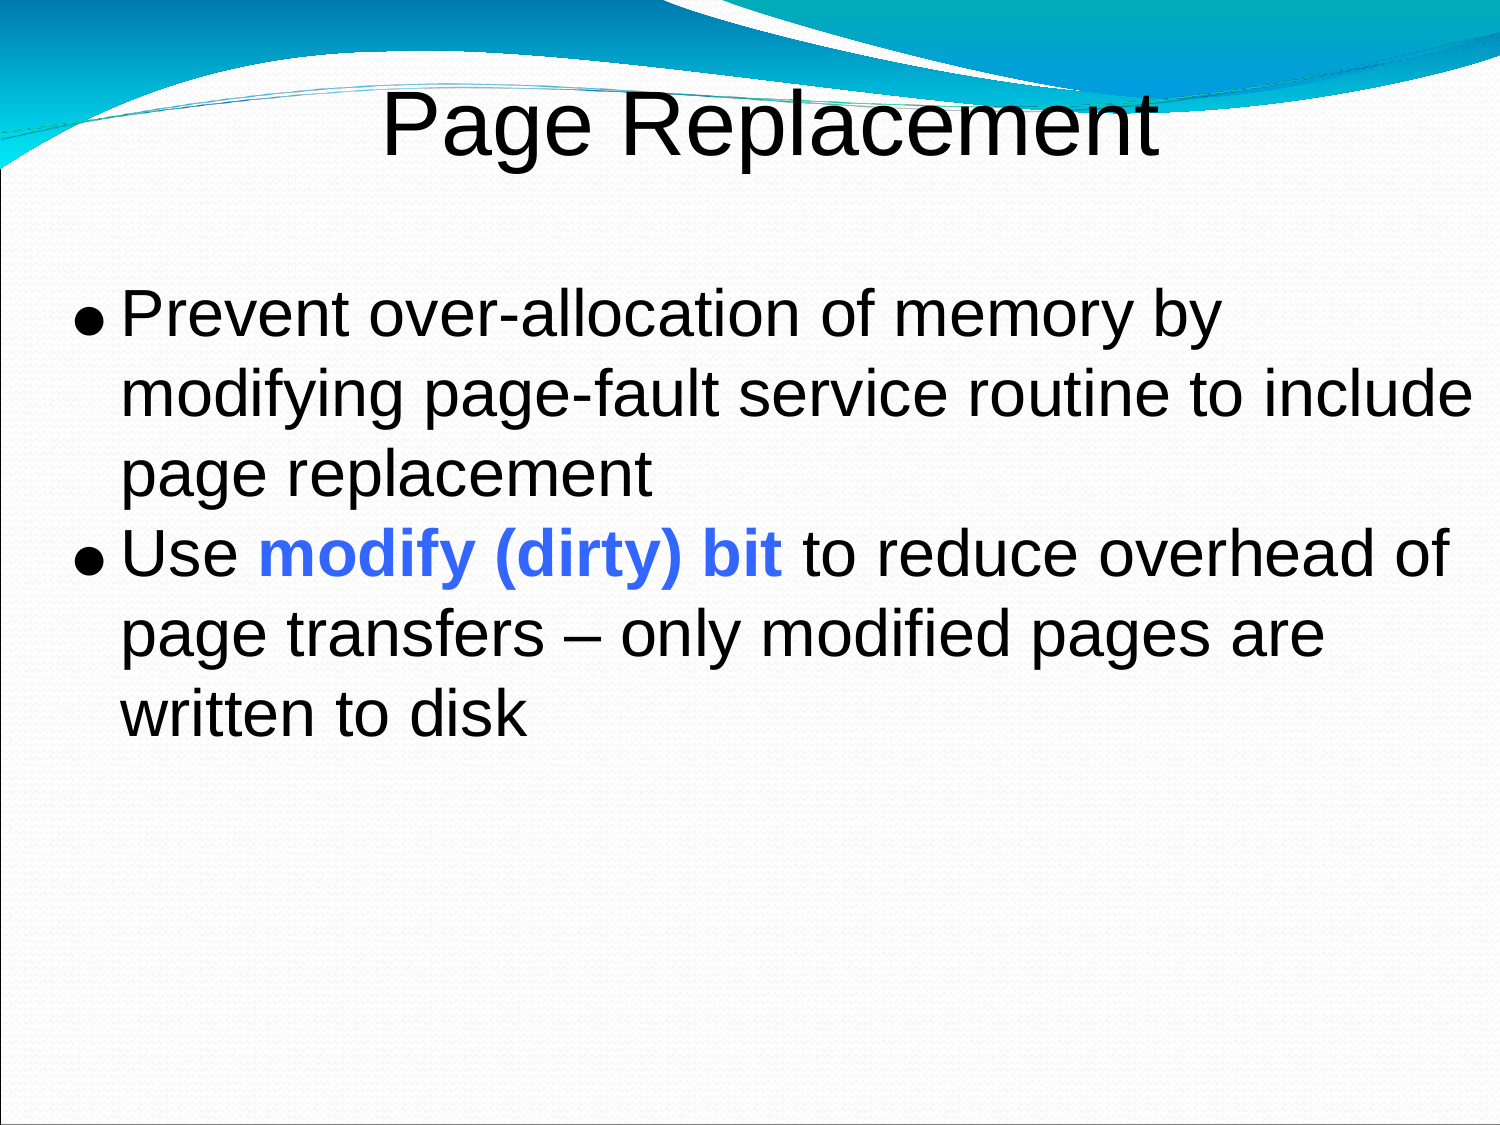

Page Replacement
Prevent over-allocation of memory by modifying page-fault service routine to include page replacement
Use modify (dirty) bit to reduce overhead of page transfers – only modified pages are written to disk